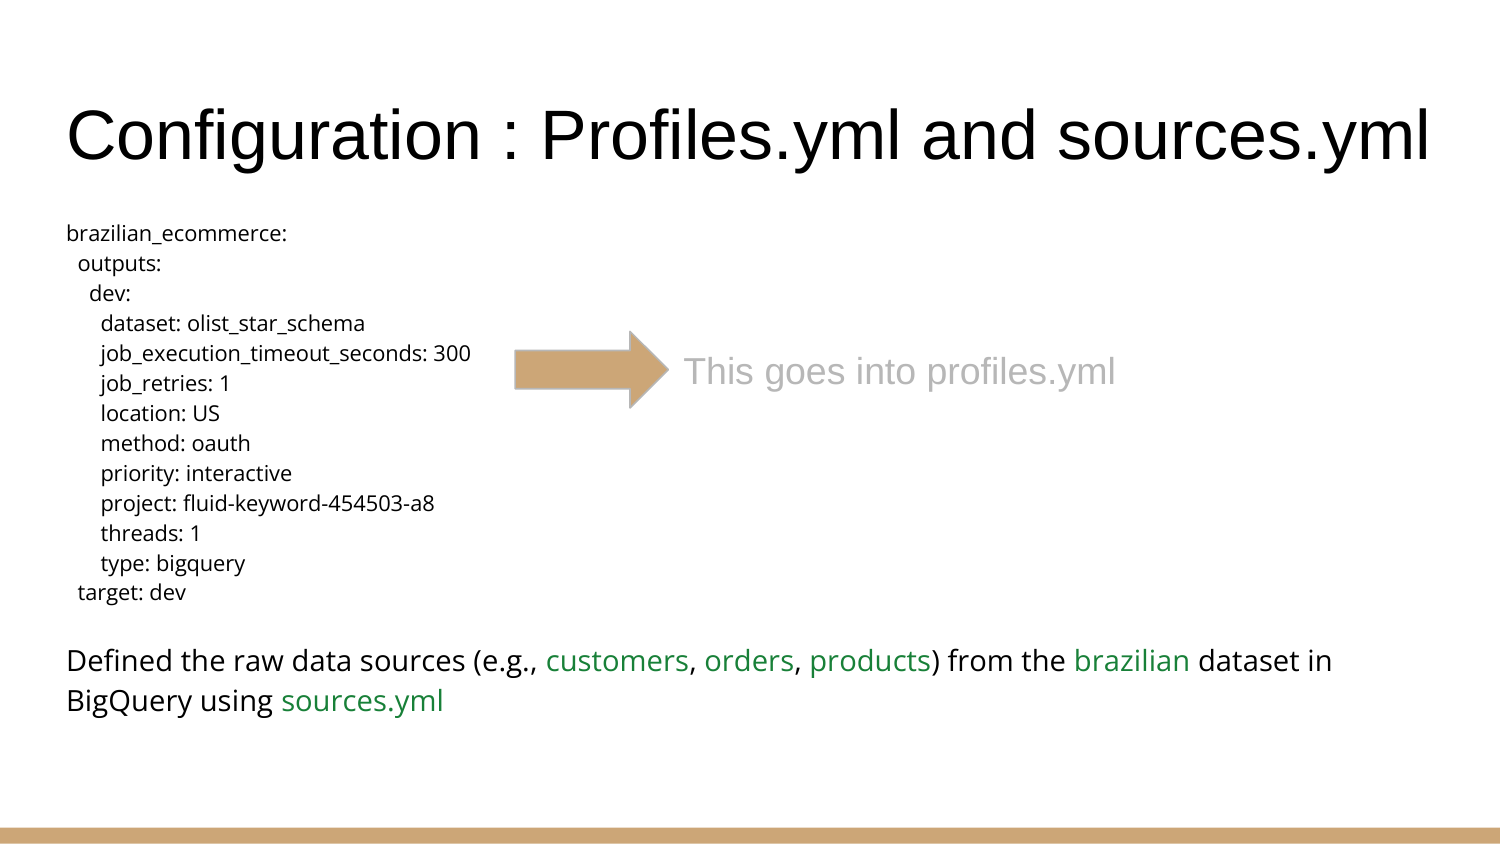

# Configuration : Profiles.yml and sources.yml
brazilian_ecommerce:
  outputs:
    dev:
      dataset: olist_star_schema
      job_execution_timeout_seconds: 300
      job_retries: 1
      location: US
      method: oauth
      priority: interactive
      project: fluid-keyword-454503-a8
      threads: 1
      type: bigquery
  target: dev

Defined the raw data sources (e.g., customers, orders, products) from the brazilian dataset in BigQuery using sources.yml

This goes into profiles.yml